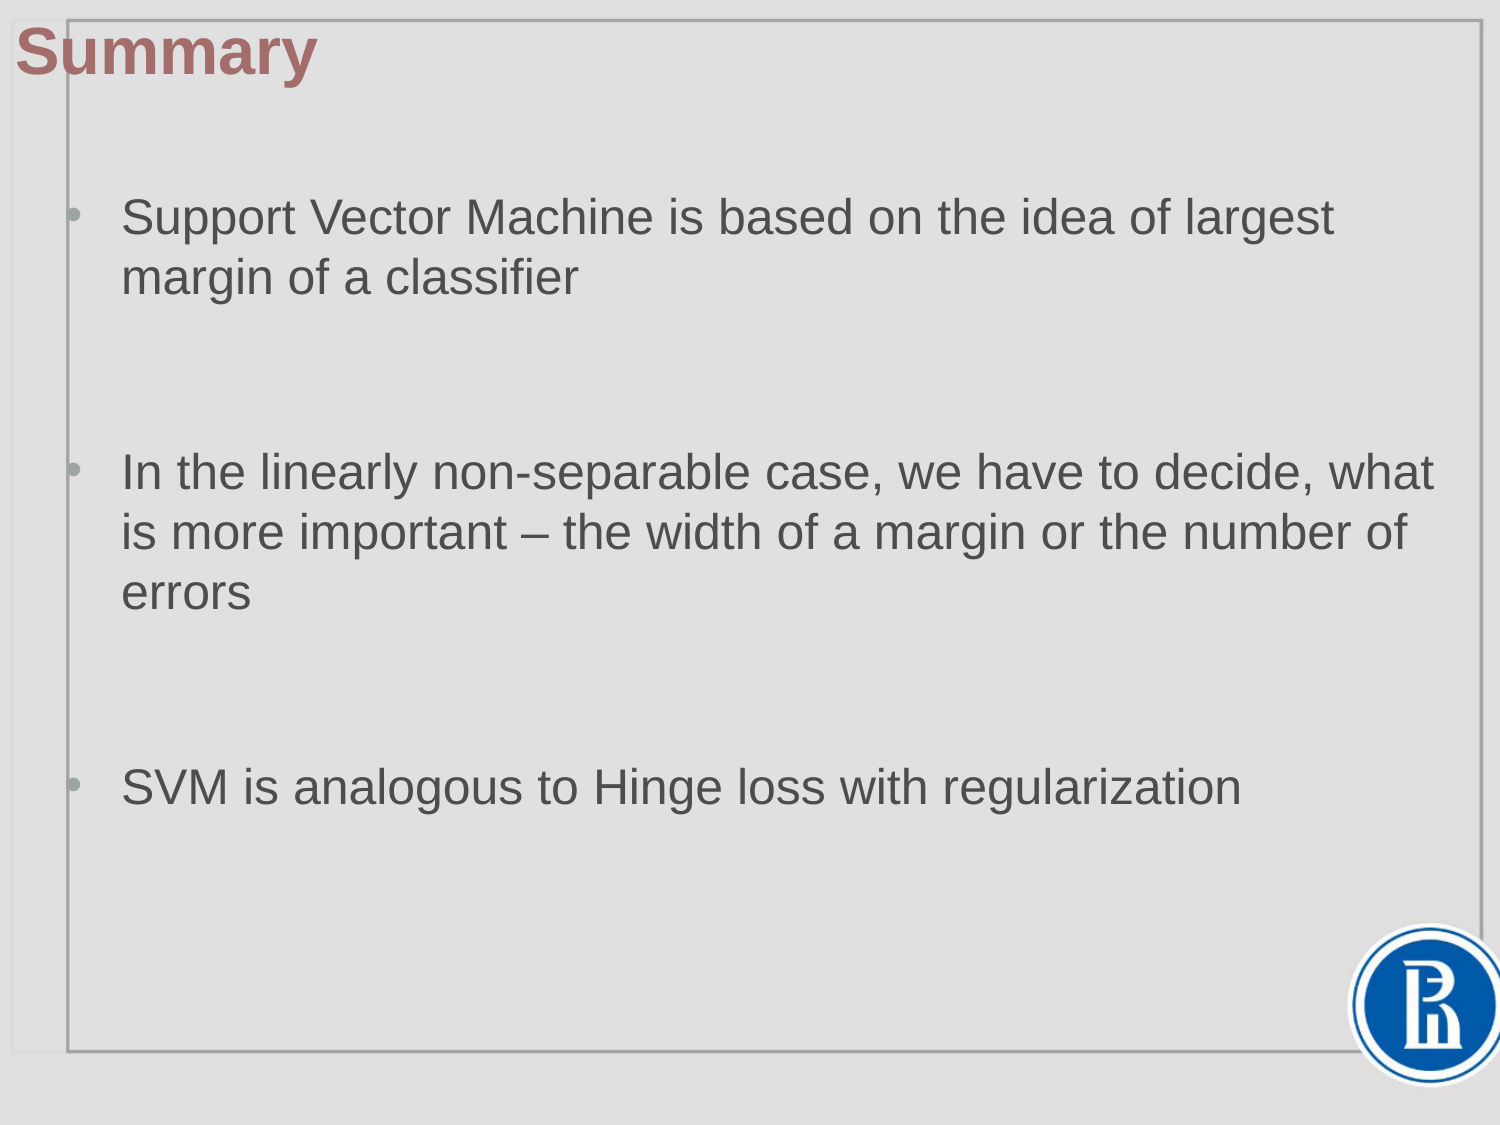

# Summary
Support Vector Machine is based on the idea of largest margin of a classifier

In the linearly non-separable case, we have to decide, what is more important – the width of a margin or the number of errors

SVM is analogous to Hinge loss with regularization